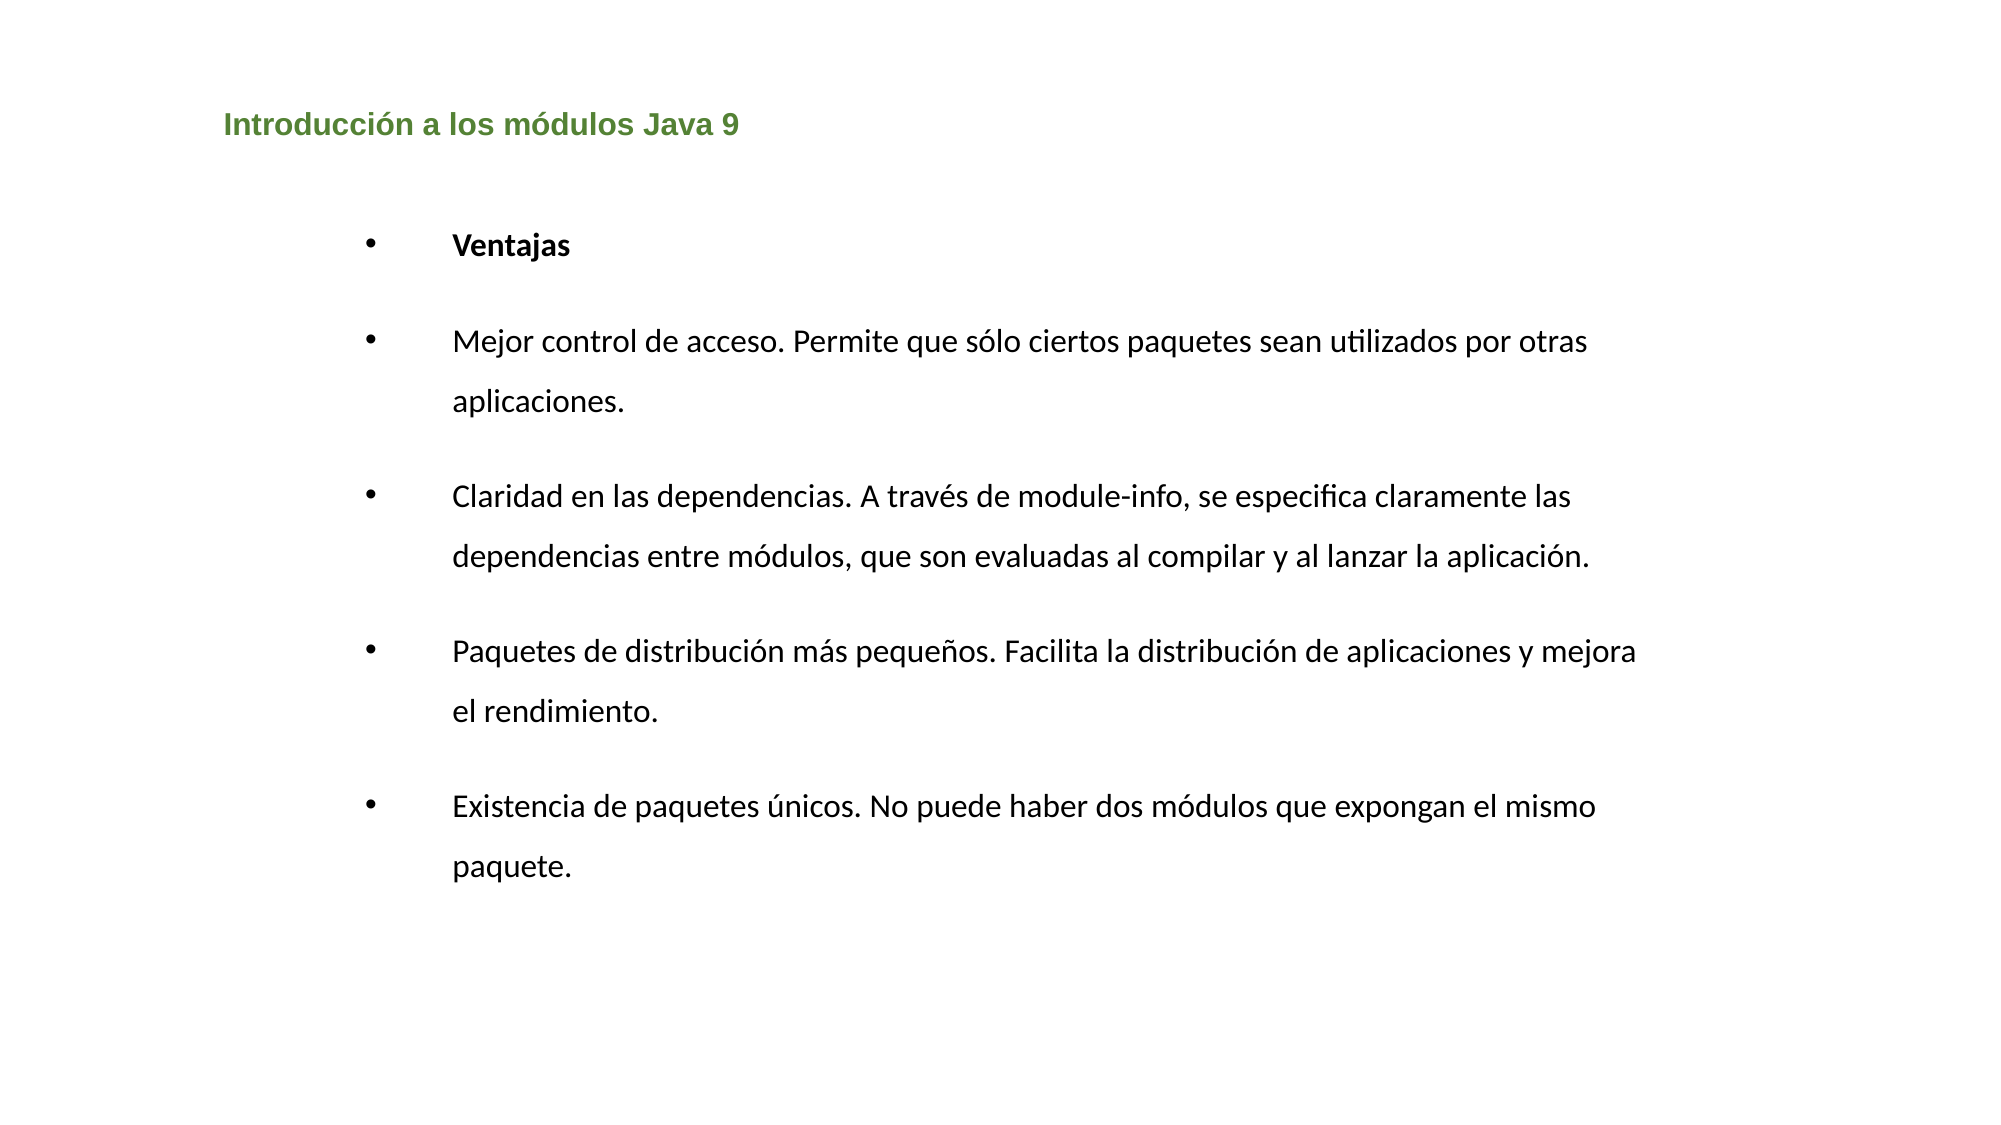

# Introducción a los módulos Java 9

Ventajas
Mejor control de acceso. Permite que sólo ciertos paquetes sean utilizados por otras aplicaciones.
Claridad en las dependencias. A través de module-info, se especifica claramente las dependencias entre módulos, que son evaluadas al compilar y al lanzar la aplicación.
Paquetes de distribución más pequeños. Facilita la distribución de aplicaciones y mejora el rendimiento.
Existencia de paquetes únicos. No puede haber dos módulos que expongan el mismo paquete.